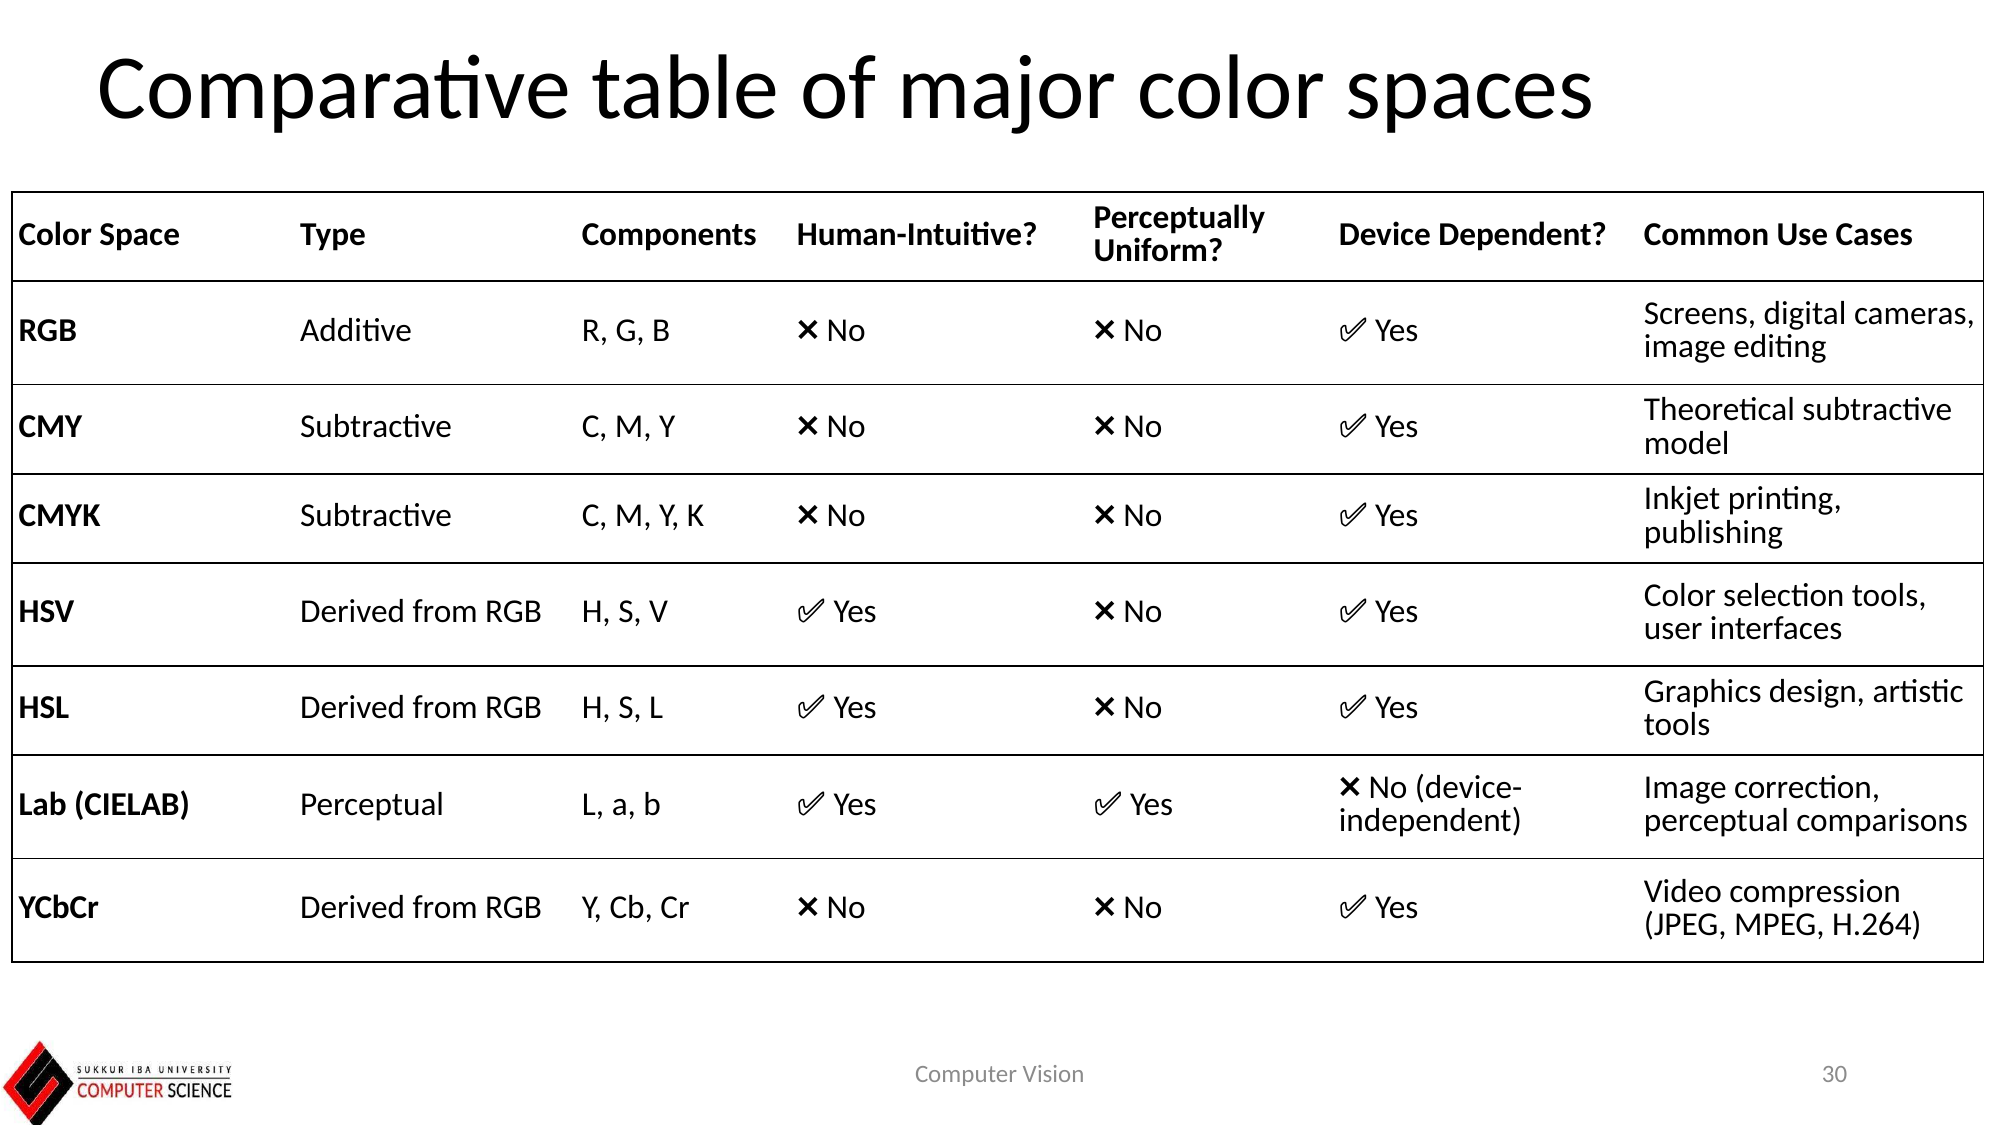

# Comparative table of major color spaces
| Color Space | Type | Components | Human-Intuitive? | Perceptually Uniform? | Device Dependent? | Common Use Cases |
| --- | --- | --- | --- | --- | --- | --- |
| RGB | Additive | R, G, B | ❌ No | ❌ No | ✅ Yes | Screens, digital cameras, image editing |
| CMY | Subtractive | C, M, Y | ❌ No | ❌ No | ✅ Yes | Theoretical subtractive model |
| CMYK | Subtractive | C, M, Y, K | ❌ No | ❌ No | ✅ Yes | Inkjet printing, publishing |
| HSV | Derived from RGB | H, S, V | ✅ Yes | ❌ No | ✅ Yes | Color selection tools, user interfaces |
| HSL | Derived from RGB | H, S, L | ✅ Yes | ❌ No | ✅ Yes | Graphics design, artistic tools |
| Lab (CIELAB) | Perceptual | L, a, b | ✅ Yes | ✅ Yes | ❌ No (device-independent) | Image correction, perceptual comparisons |
| YCbCr | Derived from RGB | Y, Cb, Cr | ❌ No | ❌ No | ✅ Yes | Video compression (JPEG, MPEG, H.264) |

Computer Vision
30